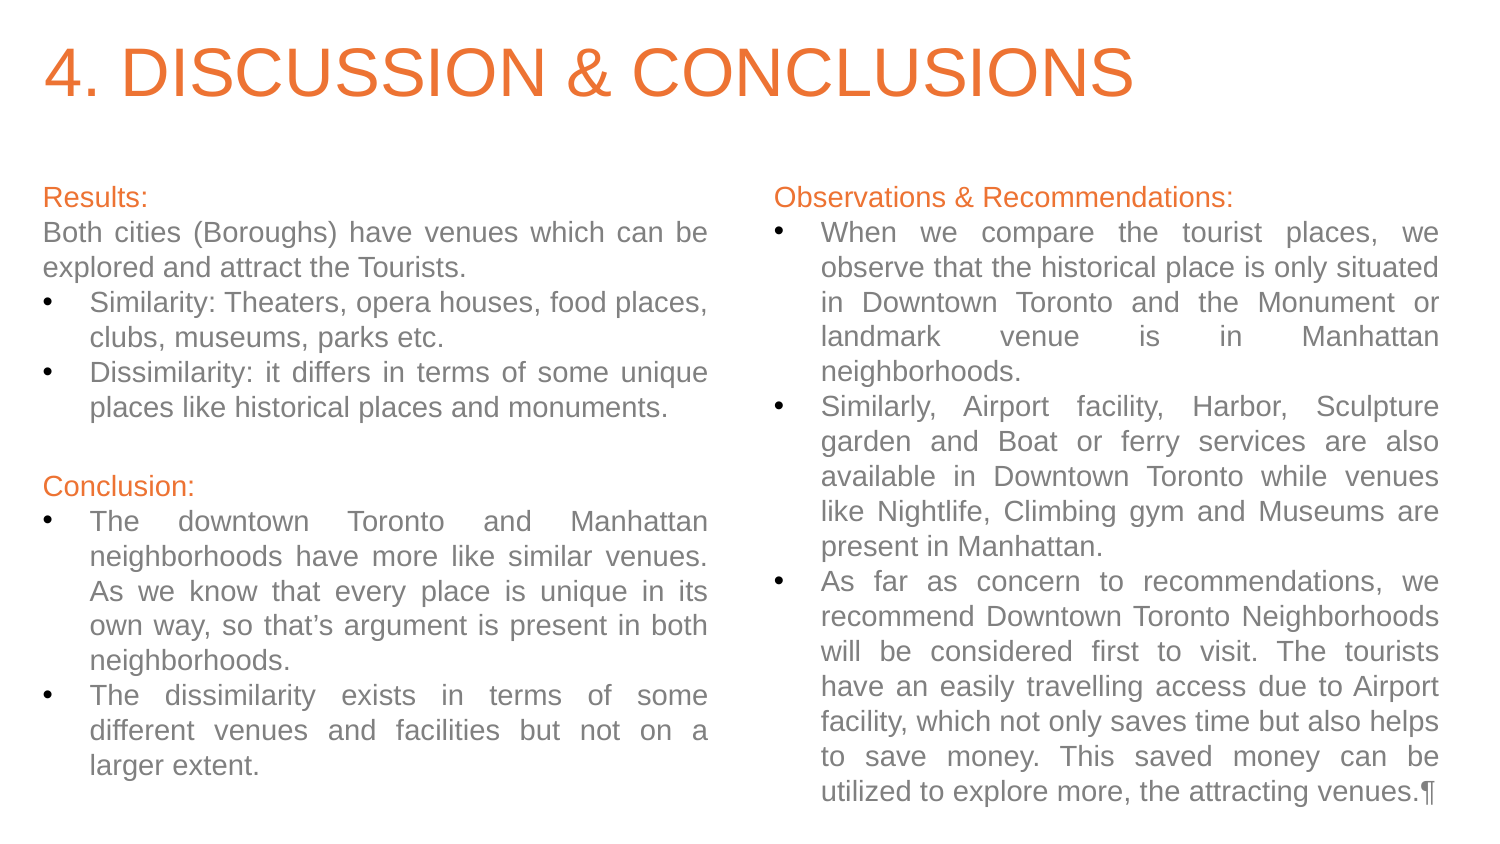

4. DISCUSSION & CONCLUSIONS

Observations & Recommendations:
When we compare the tourist places, we observe that the historical place is only situated in Downtown Toronto and the Monument or landmark venue is in Manhattan neighborhoods.
Similarly, Airport facility, Harbor, Sculpture garden and Boat or ferry services are also available in Downtown Toronto while venues like Nightlife, Climbing gym and Museums are present in Manhattan.
As far as concern to recommendations, we recommend Downtown Toronto Neighborhoods will be considered first to visit. The tourists have an easily travelling access due to Airport facility, which not only saves time but also helps to save money. This saved money can be utilized to explore more, the attracting venues.¶
Results:
Both cities (Boroughs) have venues which can be explored and attract the Tourists.
Similarity: Theaters, opera houses, food places, clubs, museums, parks etc.
Dissimilarity: it differs in terms of some unique places like historical places and monuments.
Conclusion:
The downtown Toronto and Manhattan neighborhoods have more like similar venues. As we know that every place is unique in its own way, so that’s argument is present in both neighborhoods.
The dissimilarity exists in terms of some different venues and facilities but not on a larger extent.